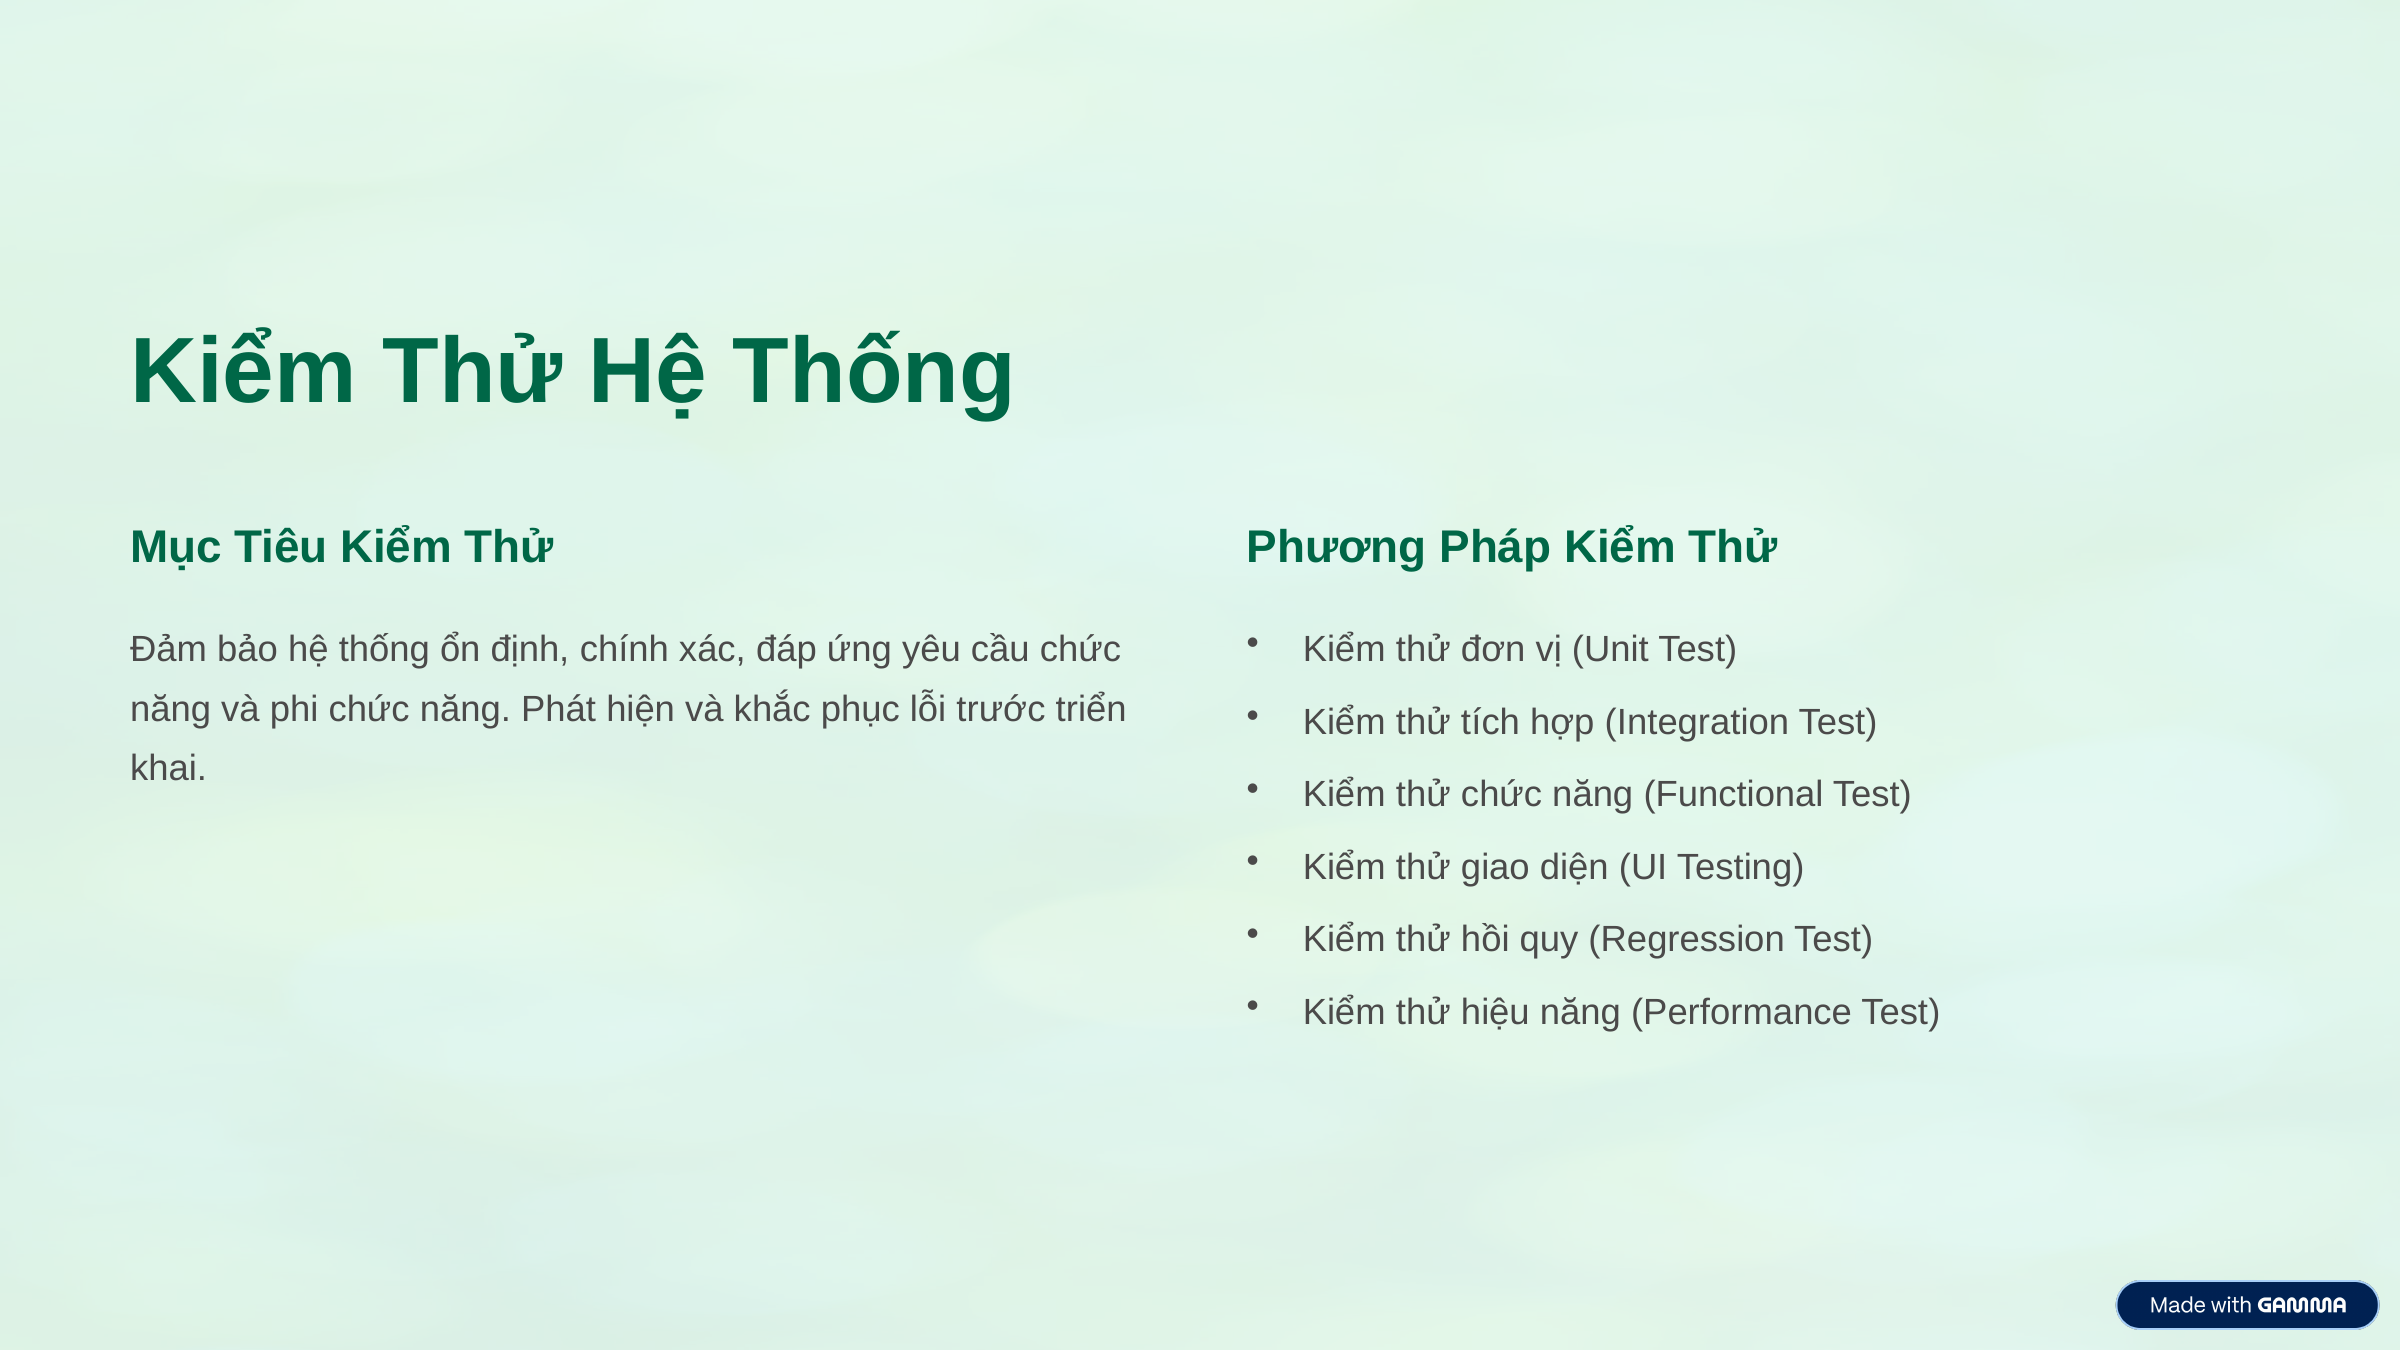

Kiểm Thử Hệ Thống
Mục Tiêu Kiểm Thử
Phương Pháp Kiểm Thử
Đảm bảo hệ thống ổn định, chính xác, đáp ứng yêu cầu chức năng và phi chức năng. Phát hiện và khắc phục lỗi trước triển khai.
Kiểm thử đơn vị (Unit Test)
Kiểm thử tích hợp (Integration Test)
Kiểm thử chức năng (Functional Test)
Kiểm thử giao diện (UI Testing)
Kiểm thử hồi quy (Regression Test)
Kiểm thử hiệu năng (Performance Test)